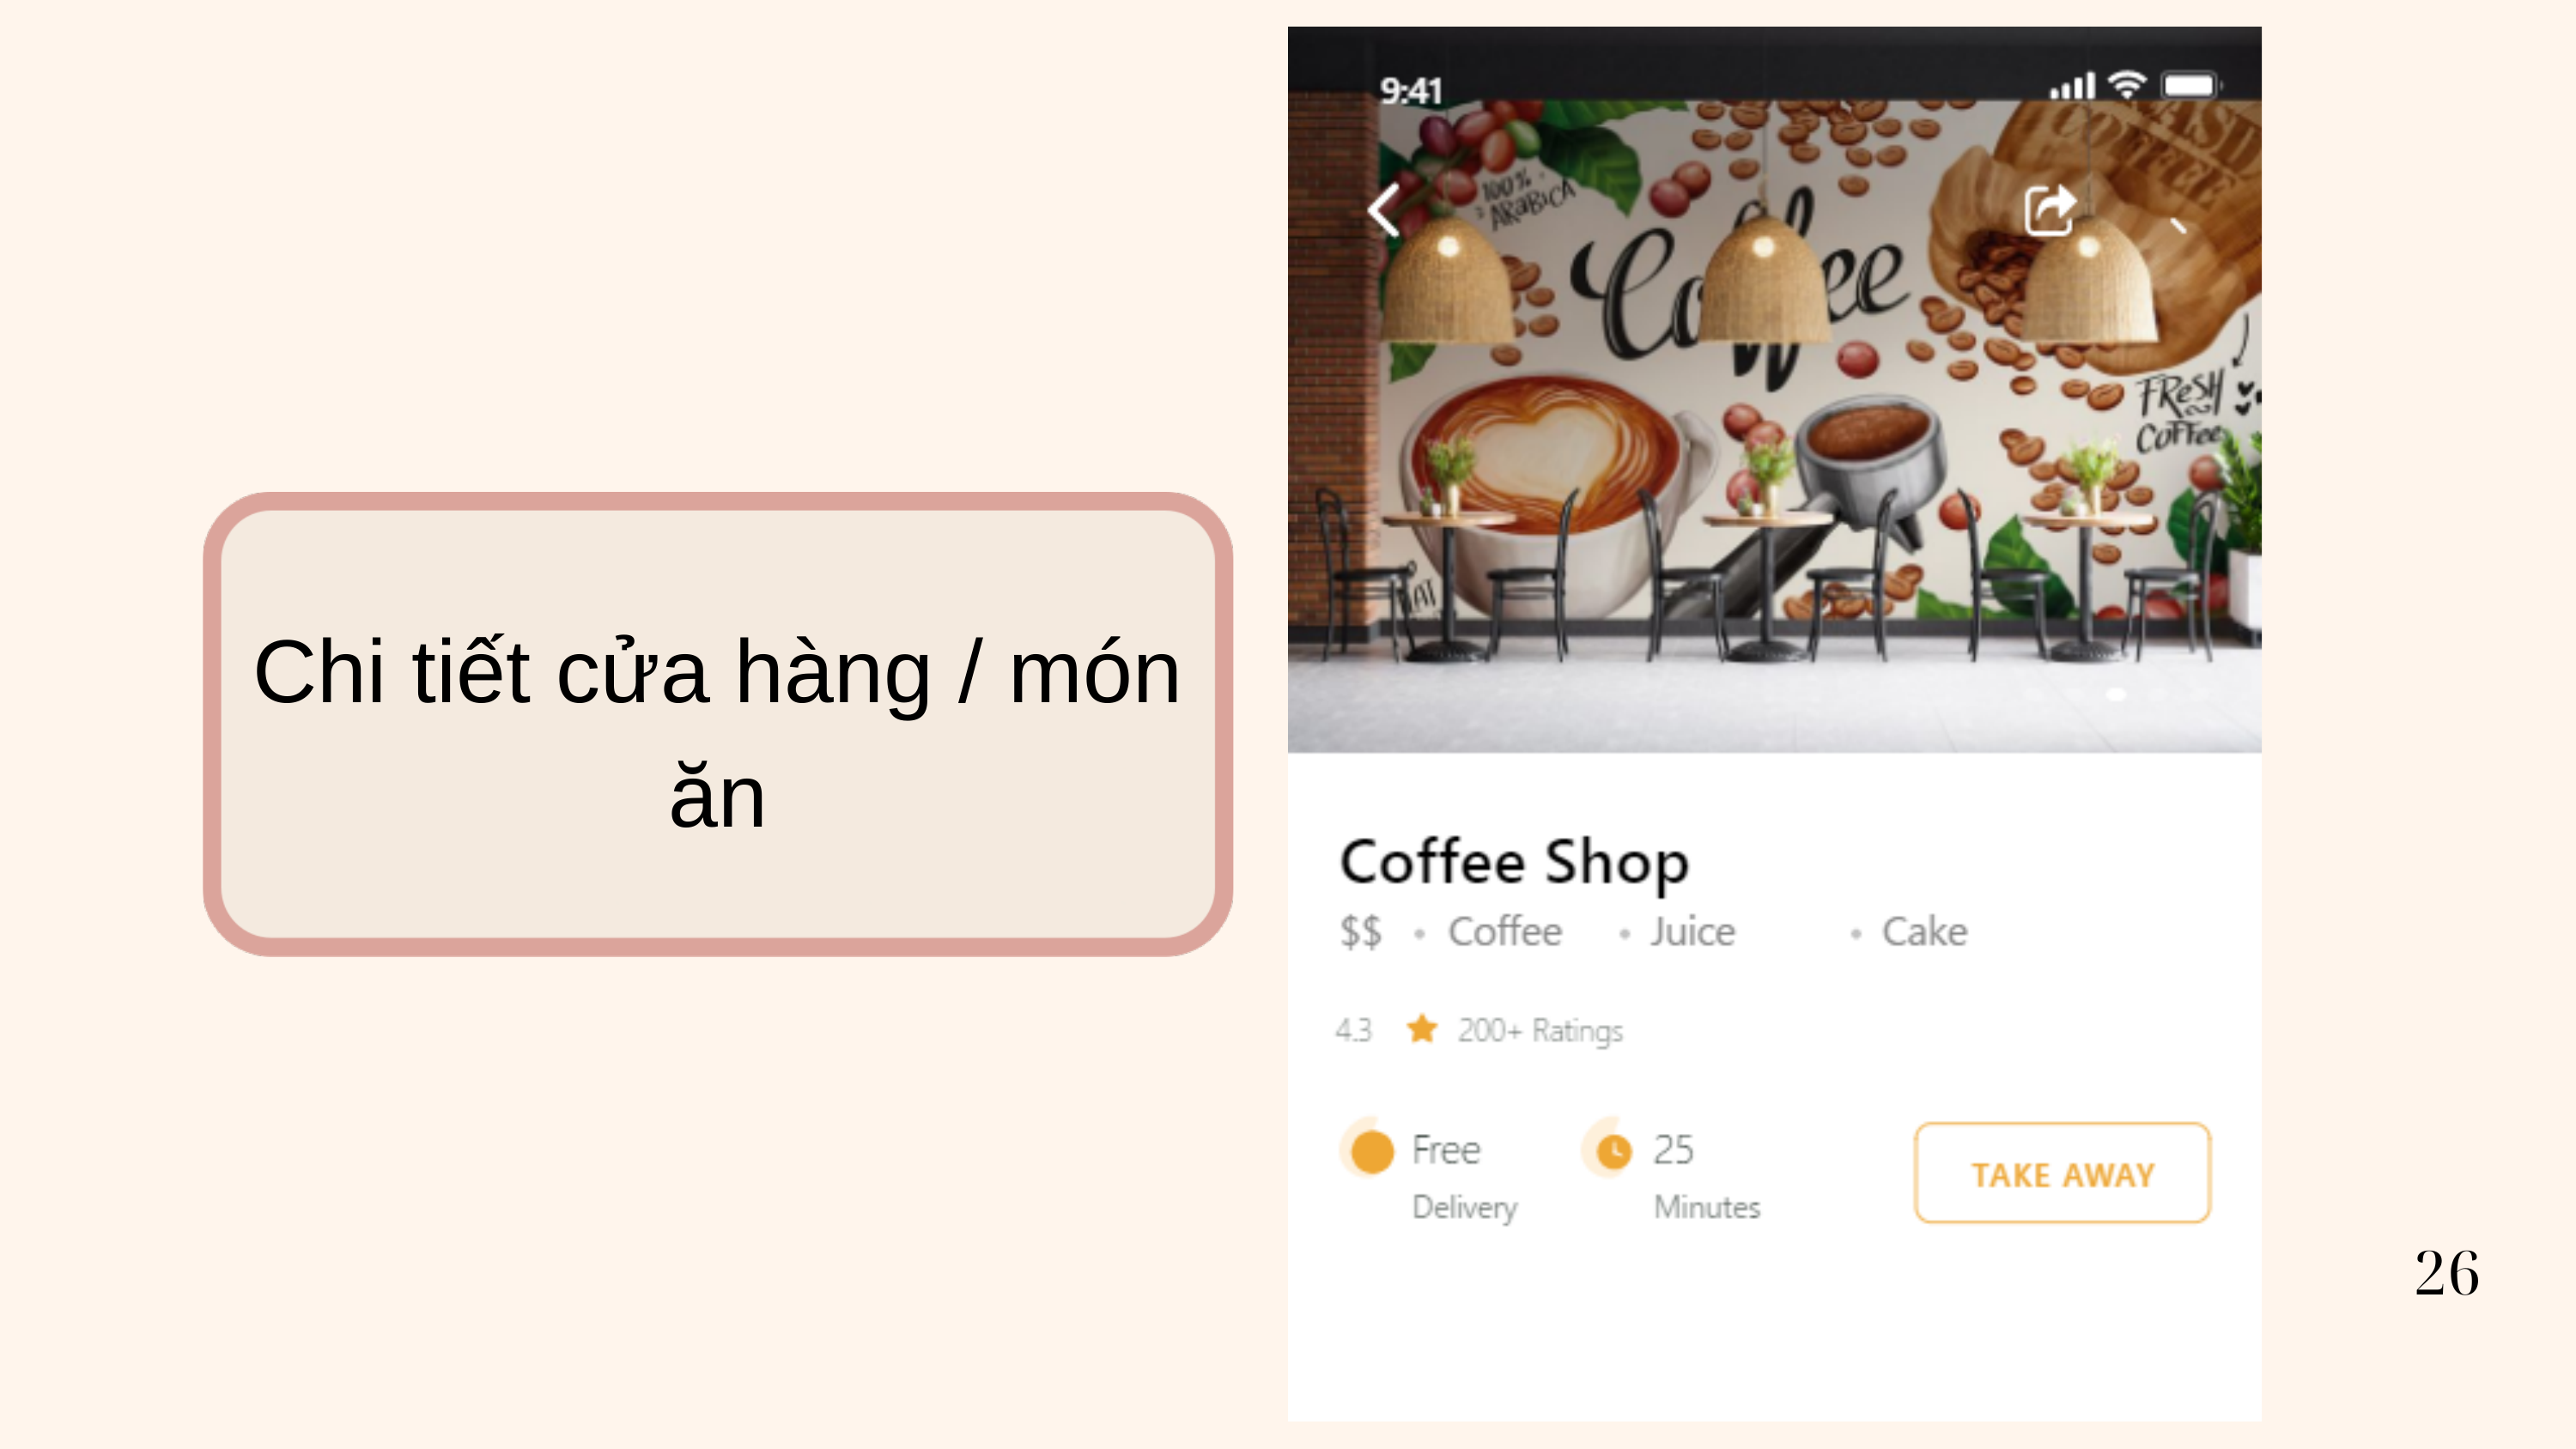

Chi tiết cửa hàng / món ăn
26